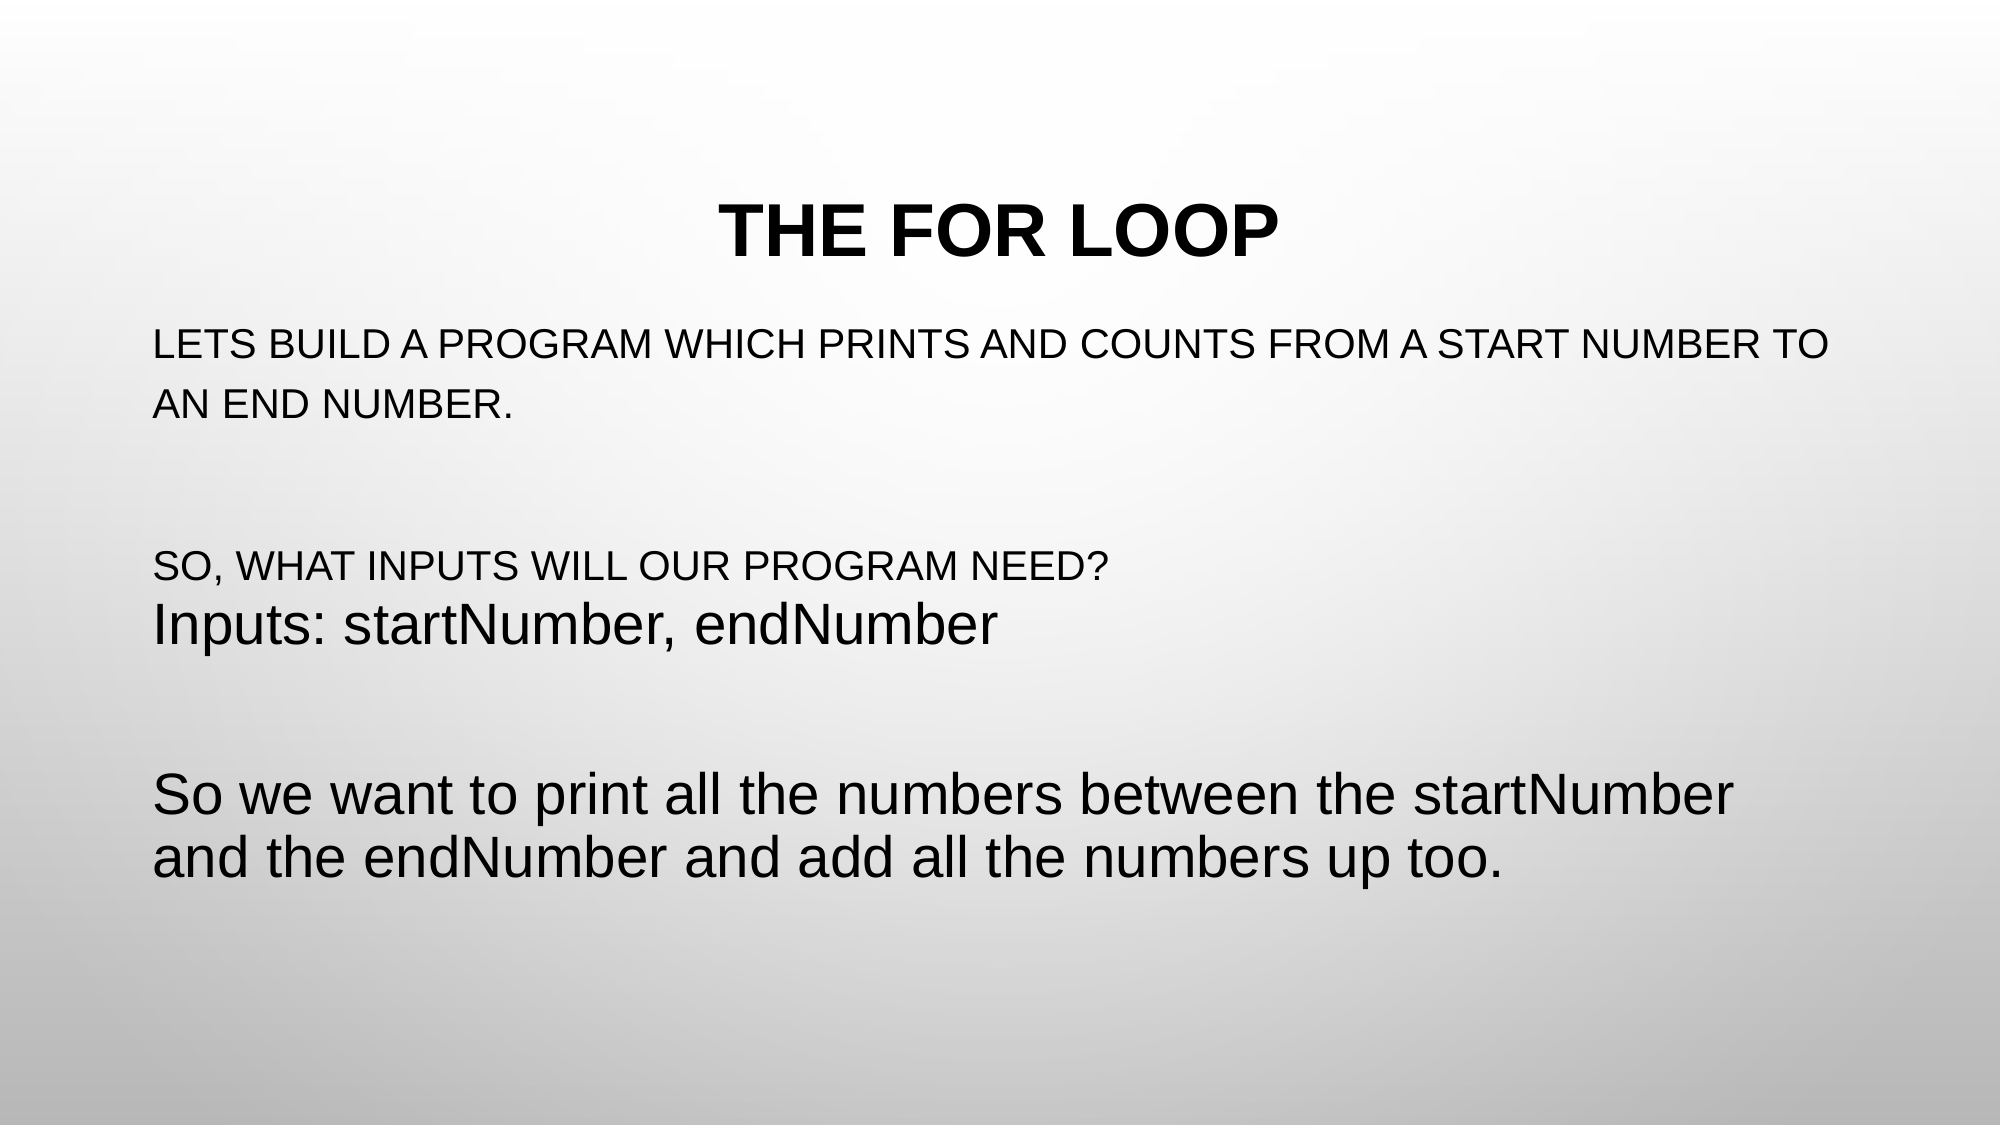

# THE FOR LOOP
LETS BUILD A PROGRAM WHICH PRINTS AND COUNTS FROM A START NUMBER TO AN END NUMBER.

SO, WHAT INPUTS WILL OUR PROGRAM NEED?
Inputs: startNumber, endNumber
So we want to print all the numbers between the startNumber and the endNumber and add all the numbers up too.